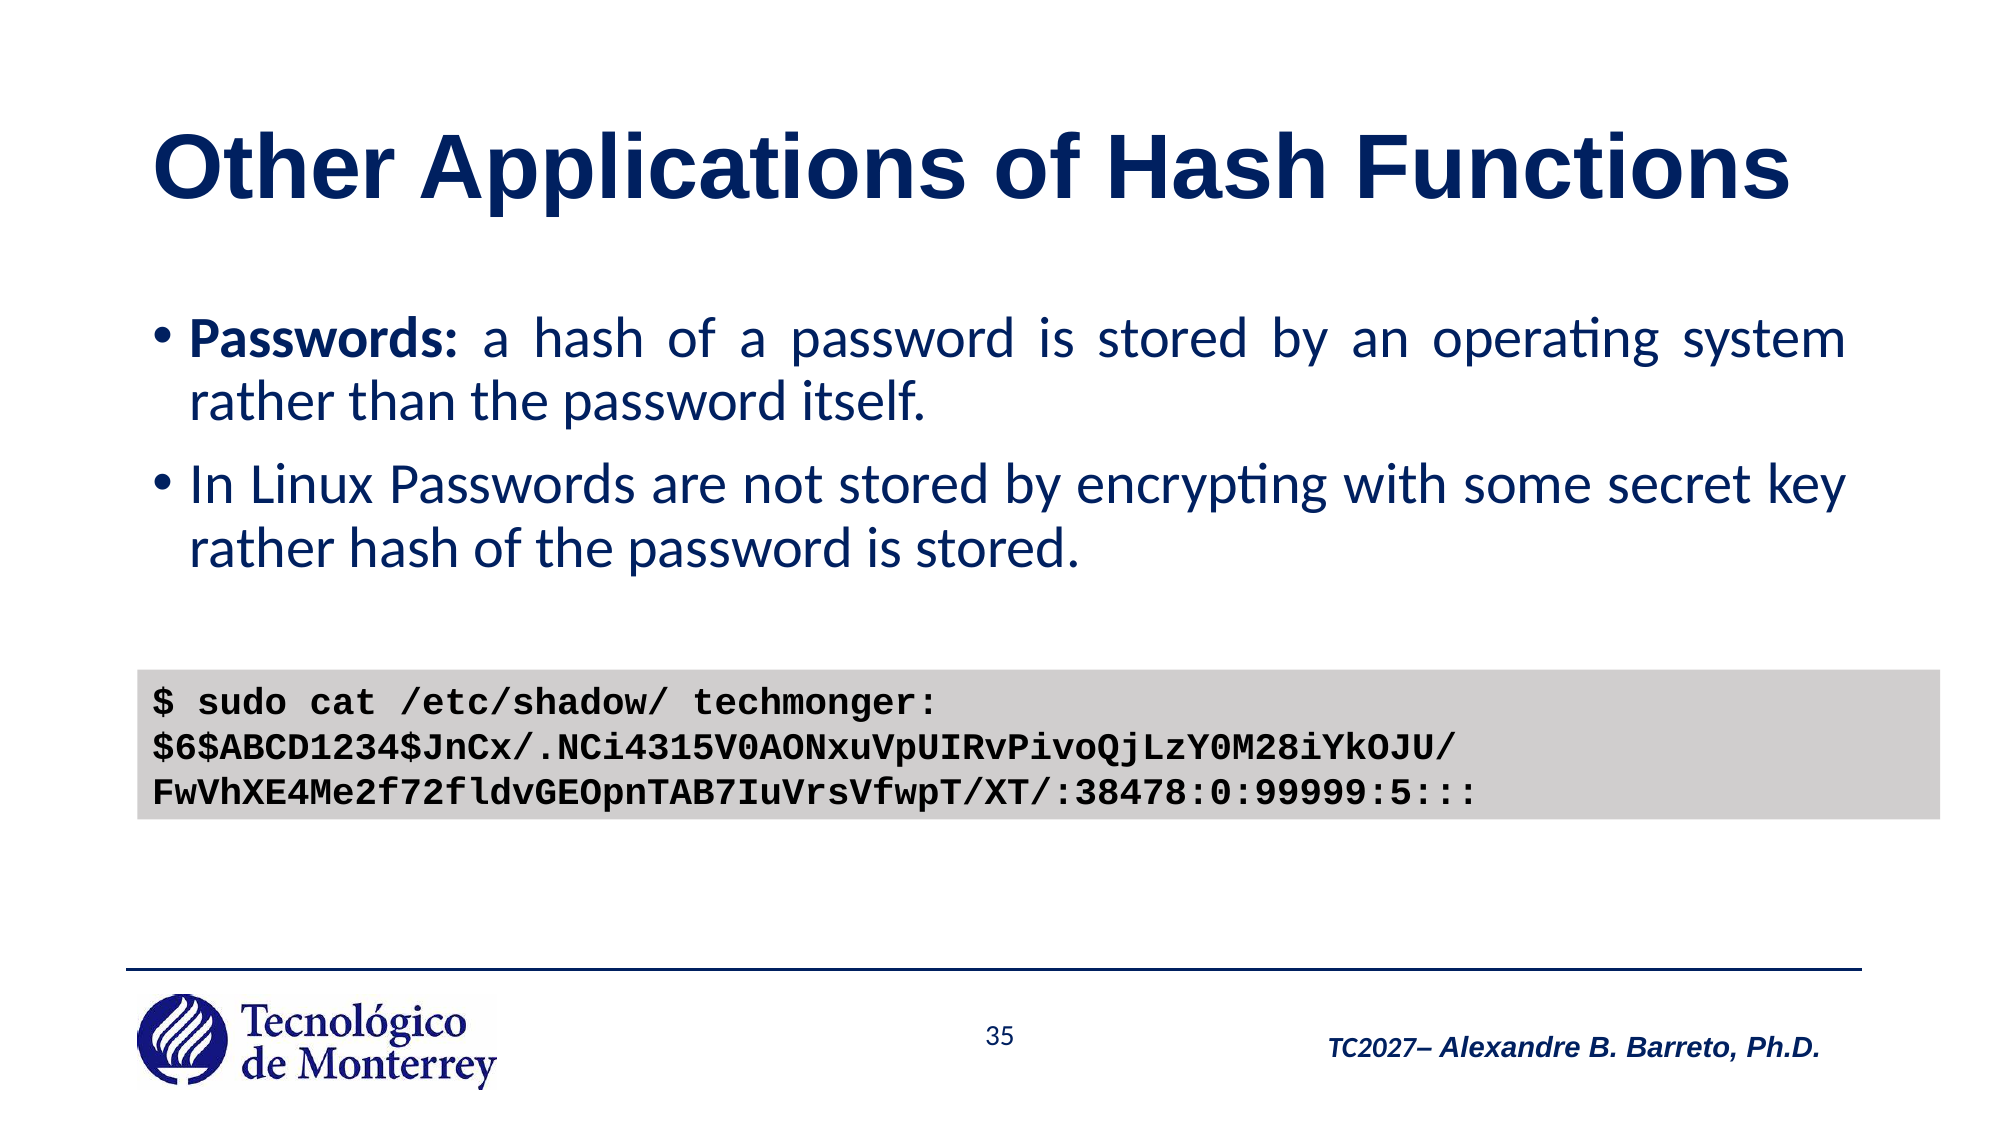

# Other Applications of Hash Functions
Passwords: a hash of a password is stored by an operating system rather than the password itself.
In Linux Passwords are not stored by encrypting with some secret key rather hash of the password is stored.

$ sudo cat /etc/shadow/ techmonger:$6$ABCD1234$JnCx/.NCi4315V0AONxuVpUIRvPivoQjLzY0M28iYkOJU/FwVhXE4Me2f72fldvGEOpnTAB7IuVrsVfwpT/XT/:38478:0:99999:5:::